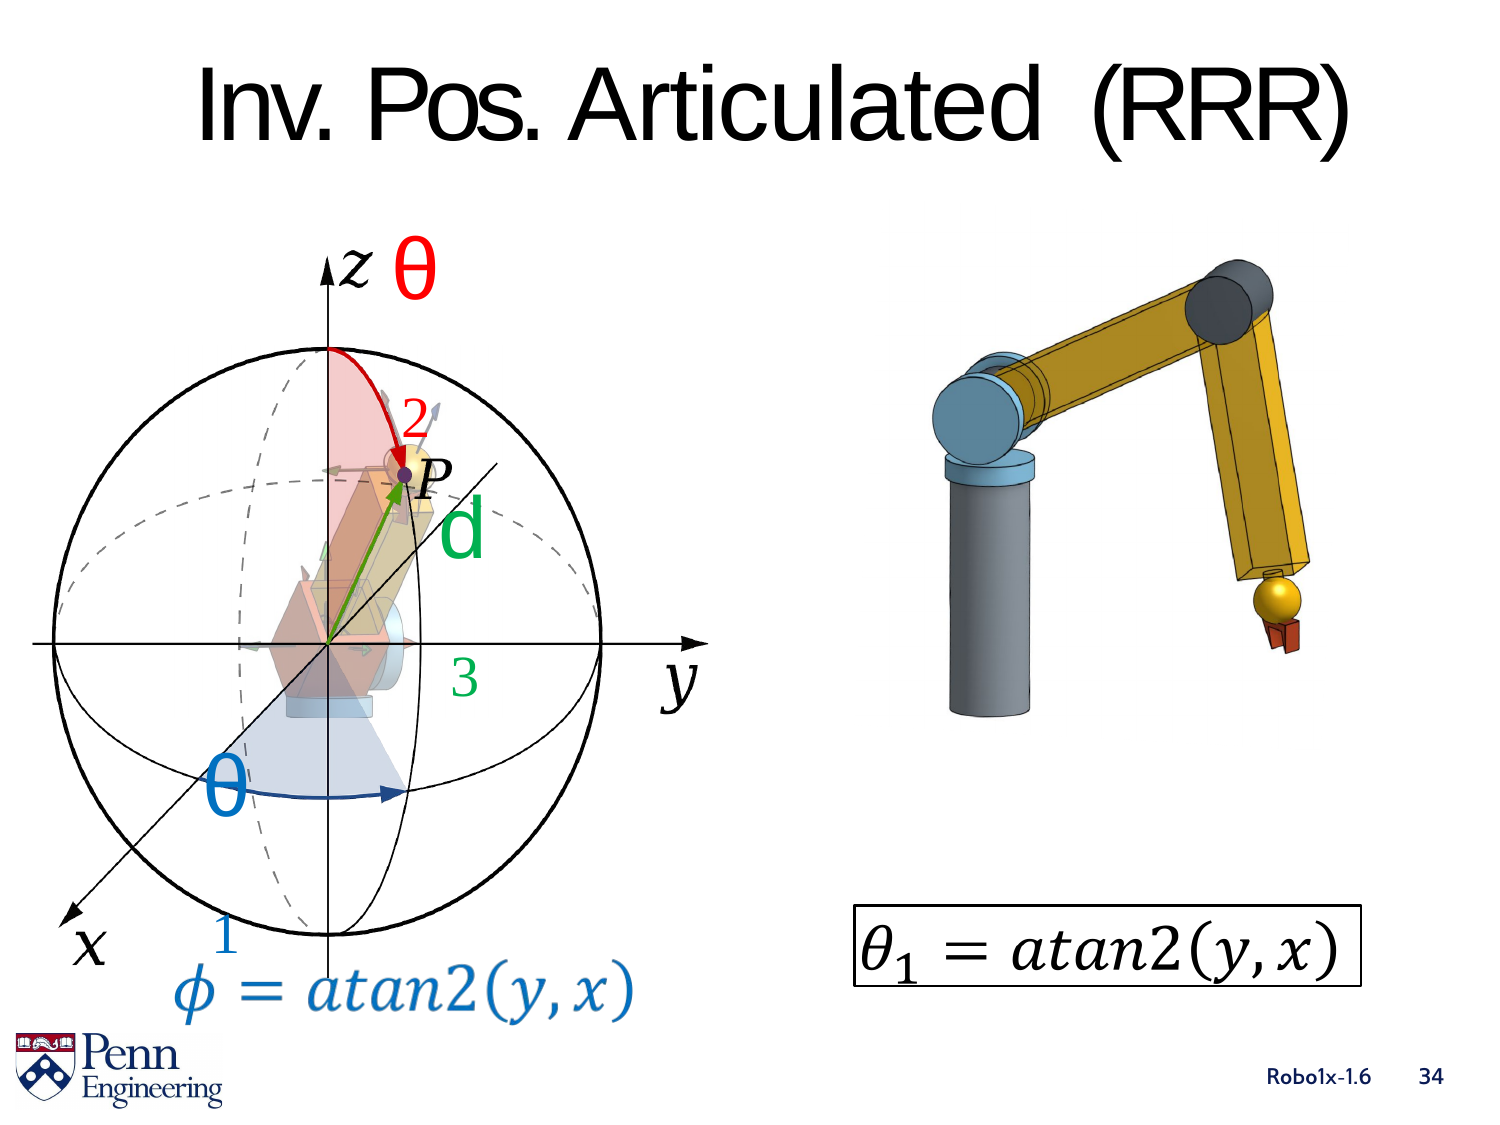

# Inv. Pos. Articulated (RRR)

θ

2
d
3
θ
1

Robo1x-1.6
34